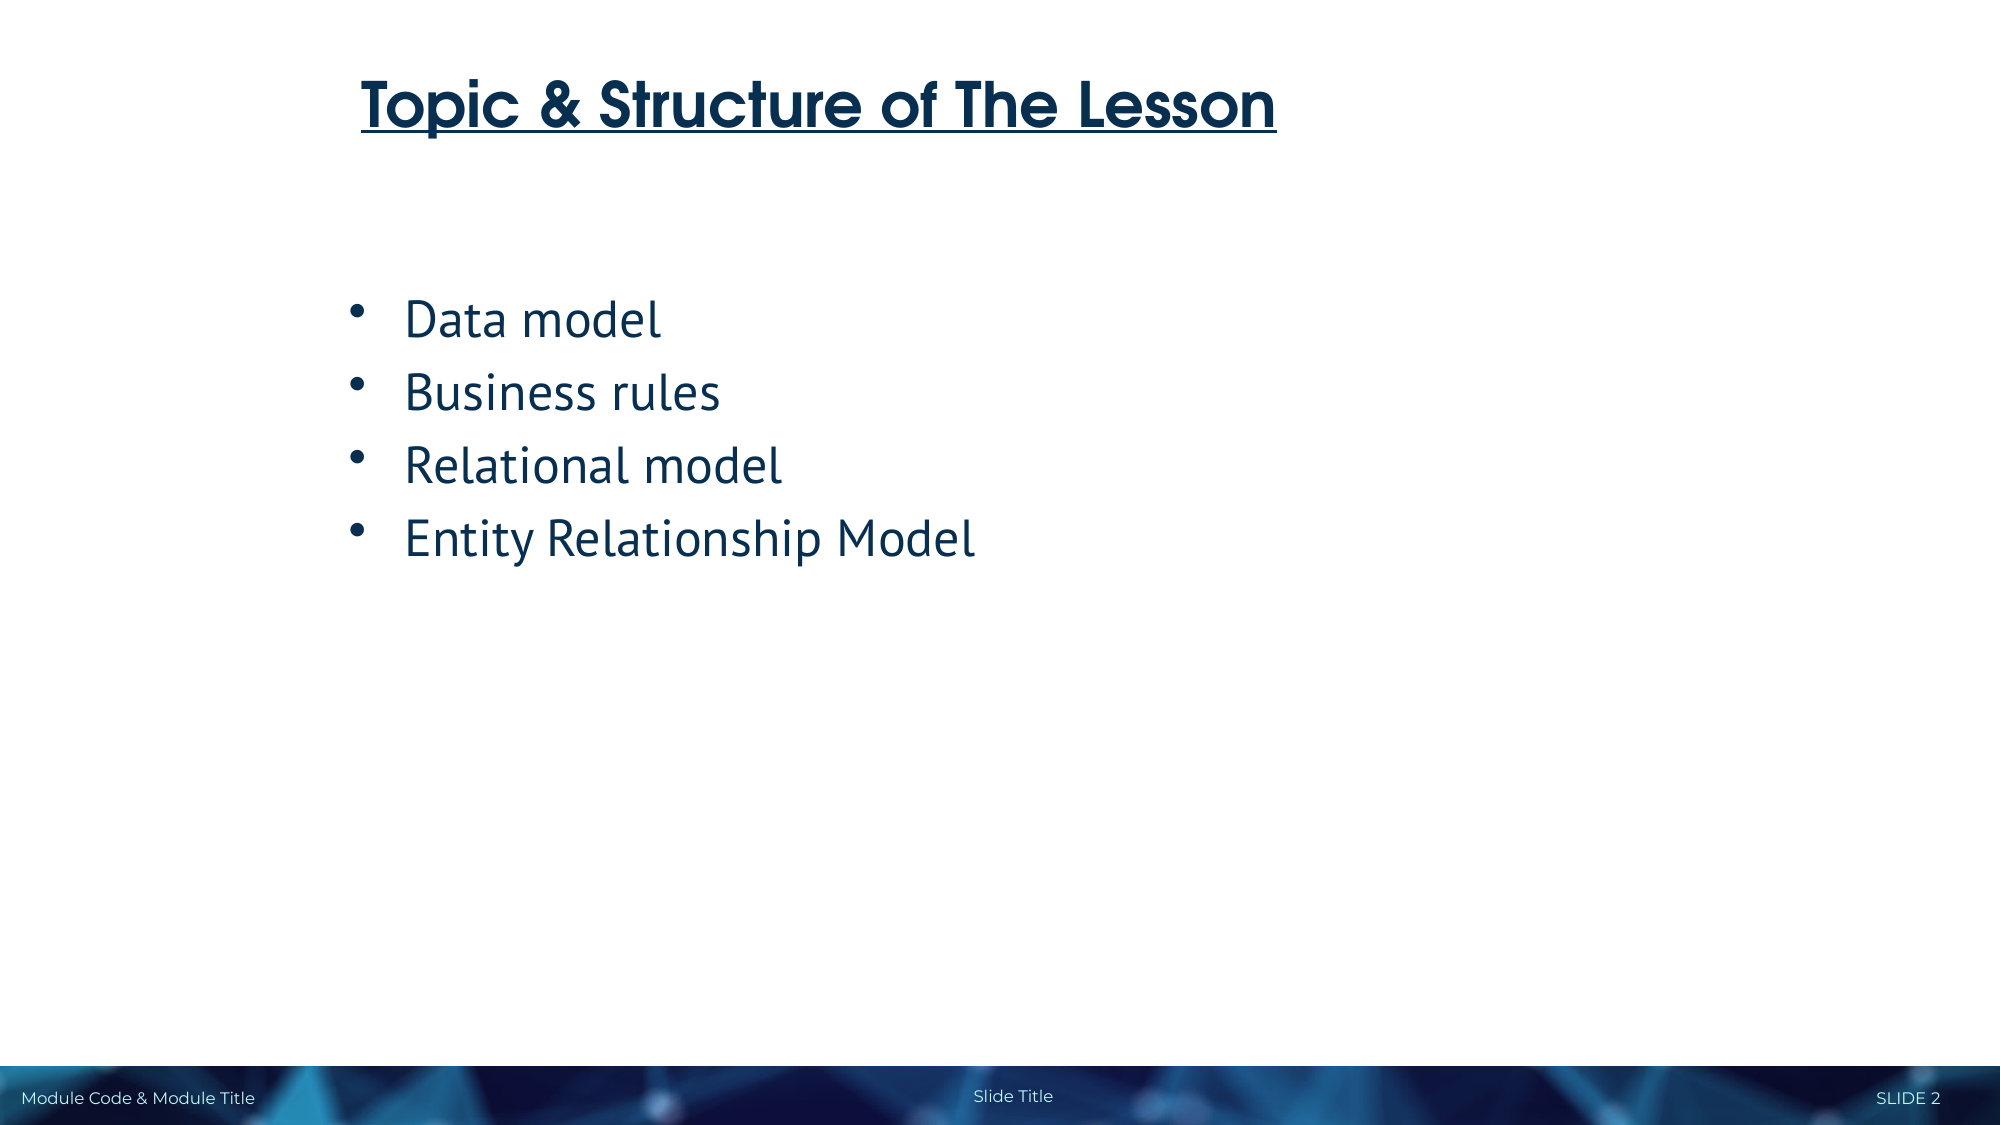

# Topic & Structure of The Lesson
Data model
Business rules
Relational model
Entity Relationship Model